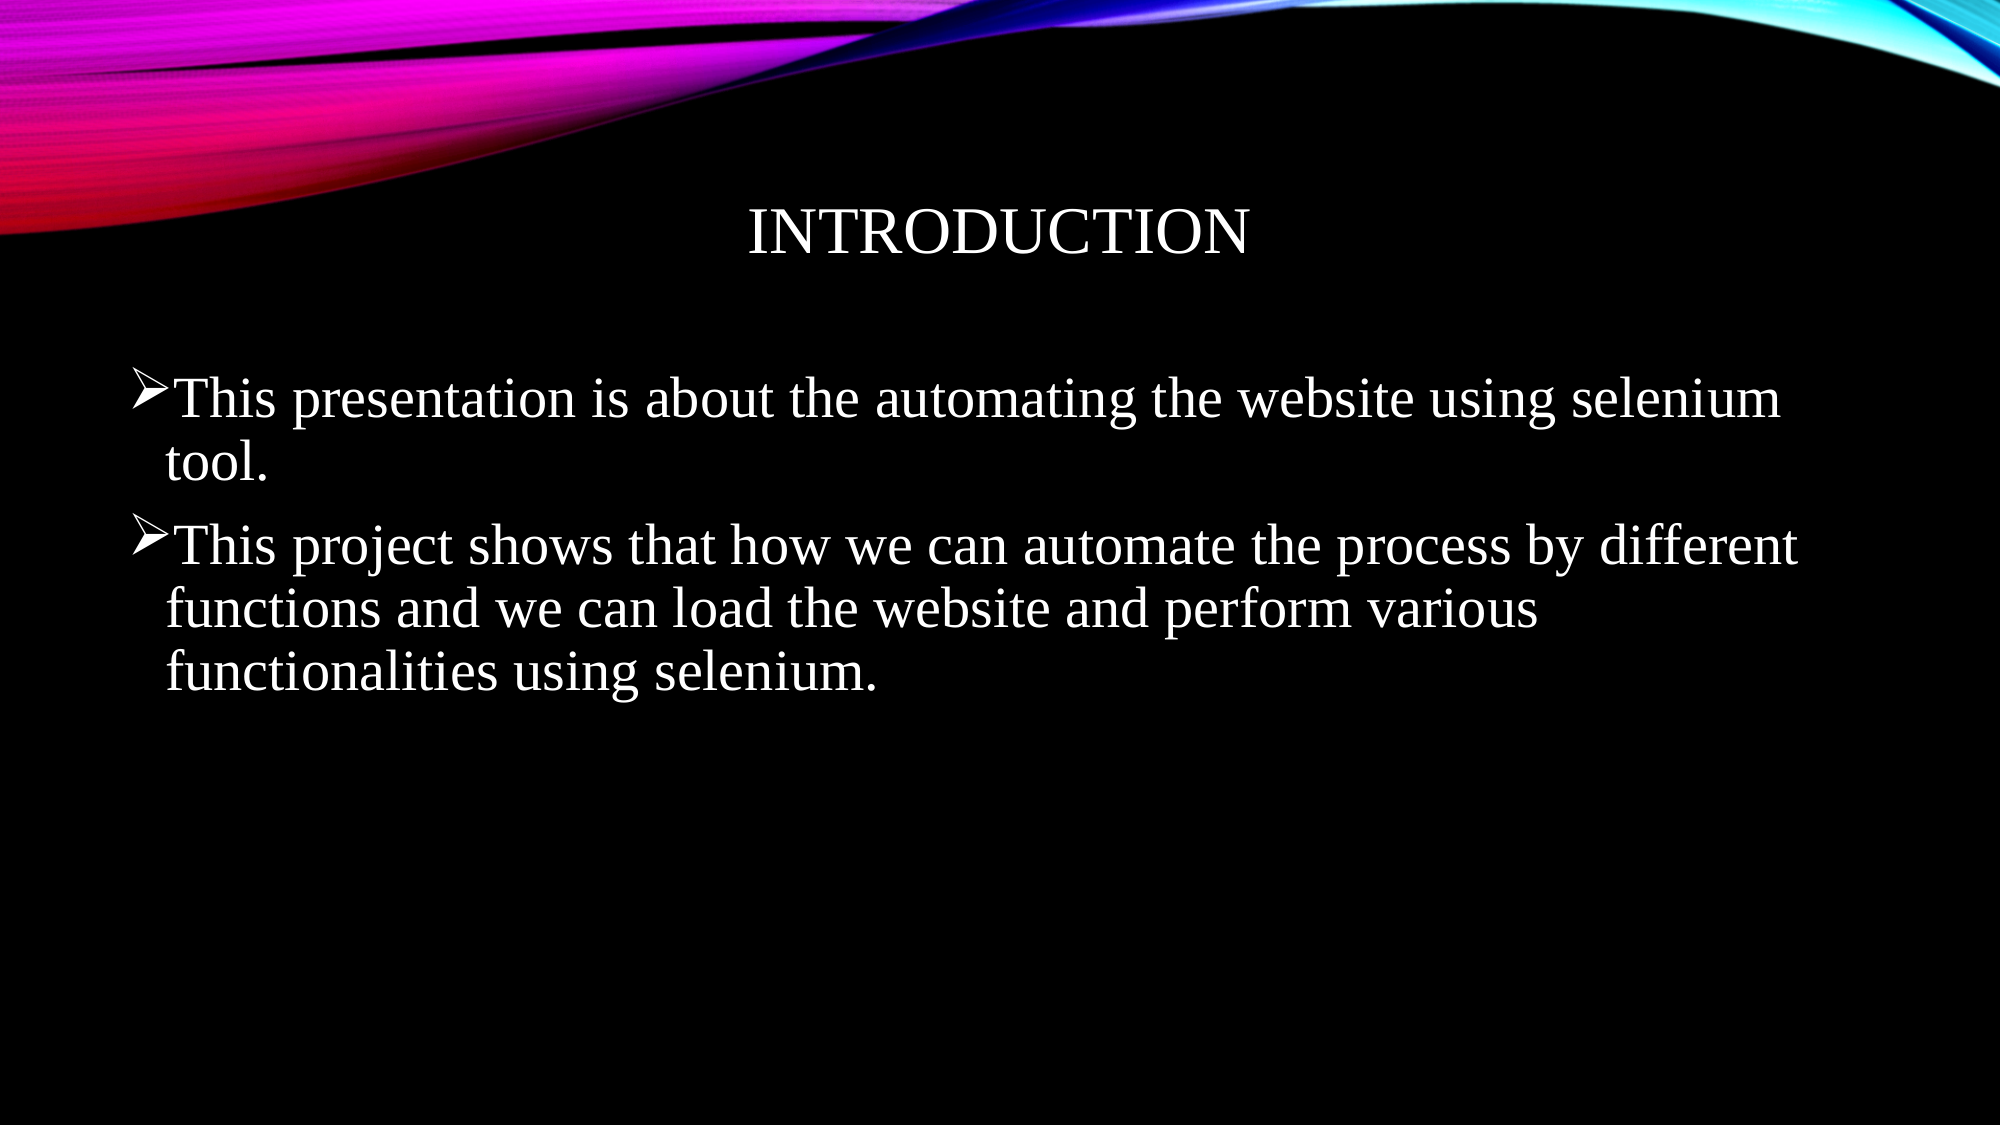

# introduction
This presentation is about the automating the website using selenium tool.
This project shows that how we can automate the process by different functions and we can load the website and perform various functionalities using selenium.